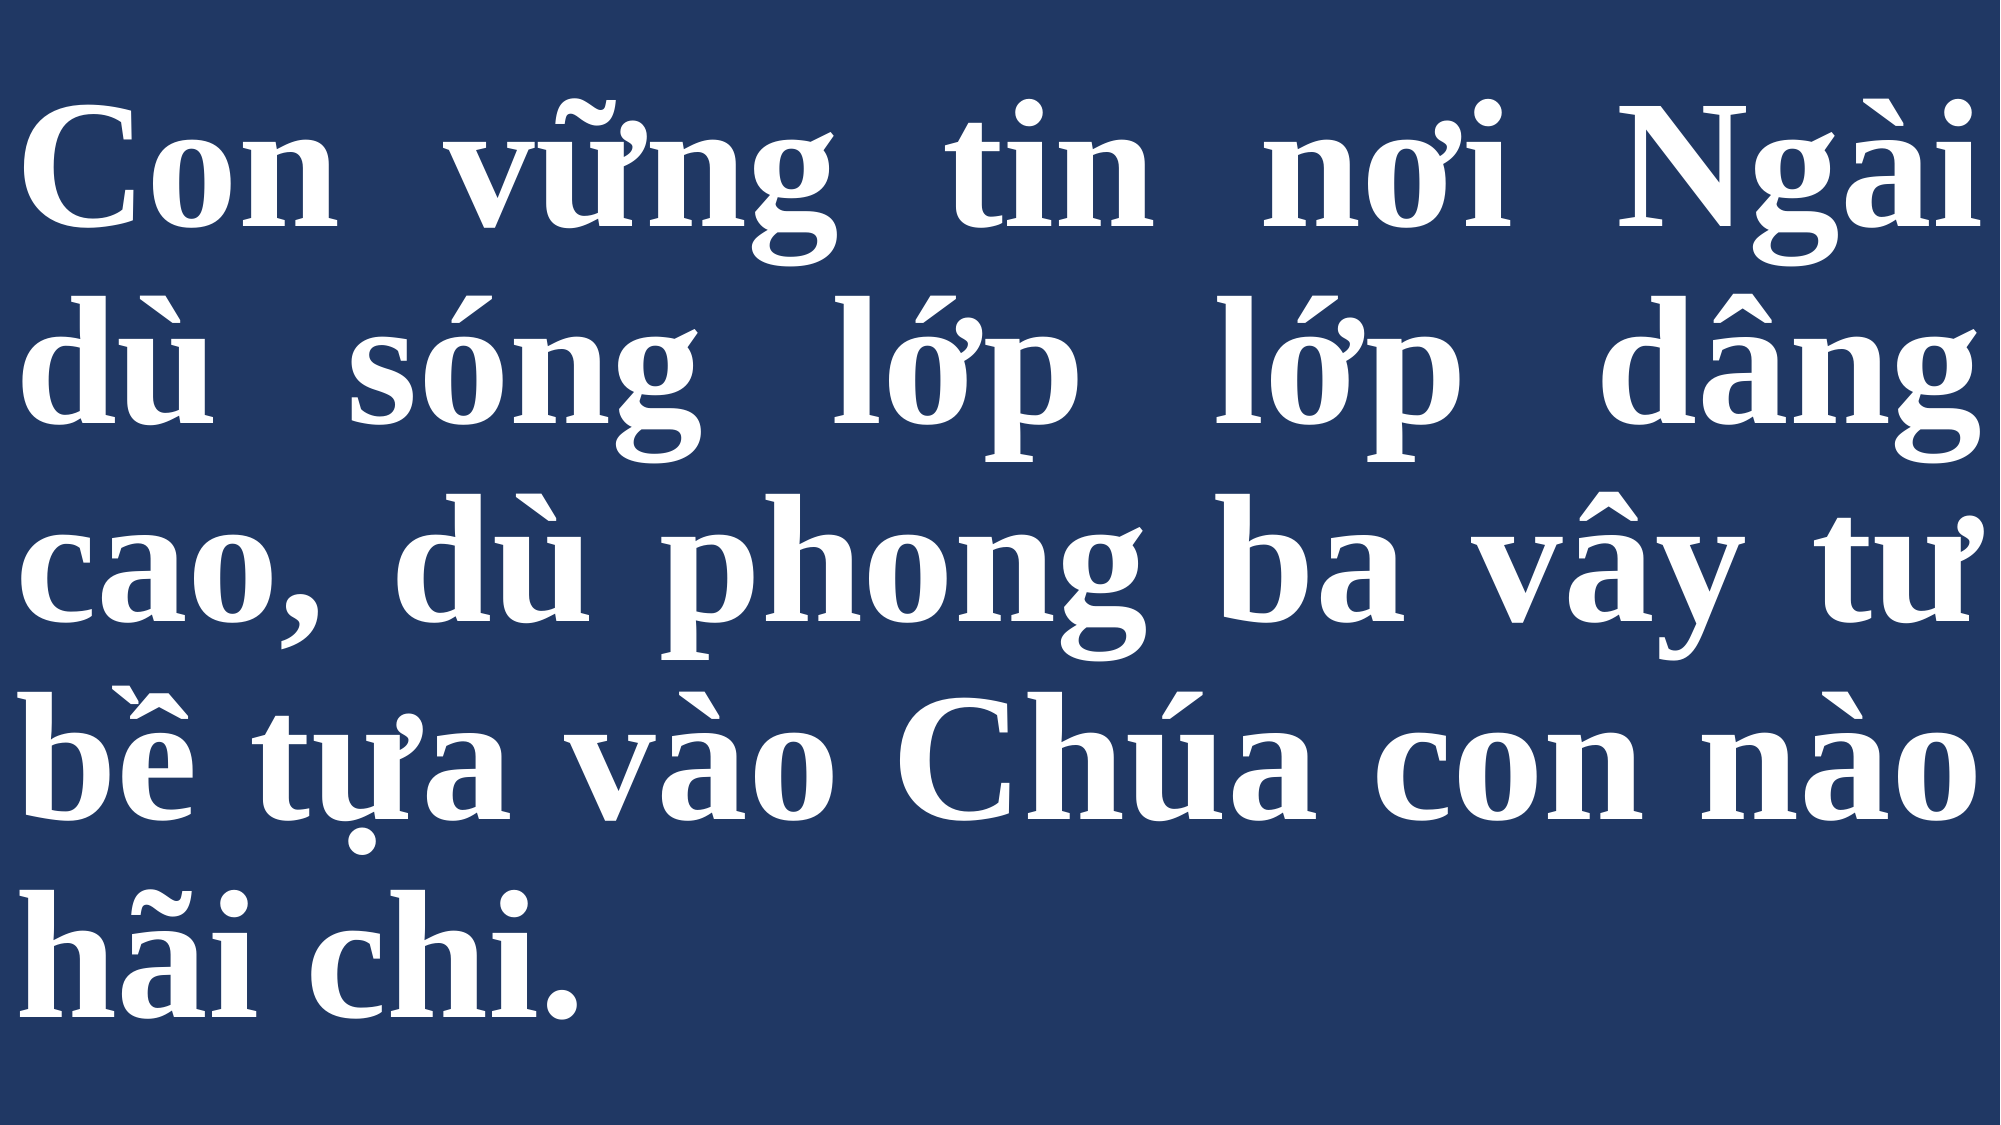

# Con vững tin nơi Ngài dù sóng lớp lớp dâng cao, dù phong ba vây tư bề tựa vào Chúa con nào hãi chi.